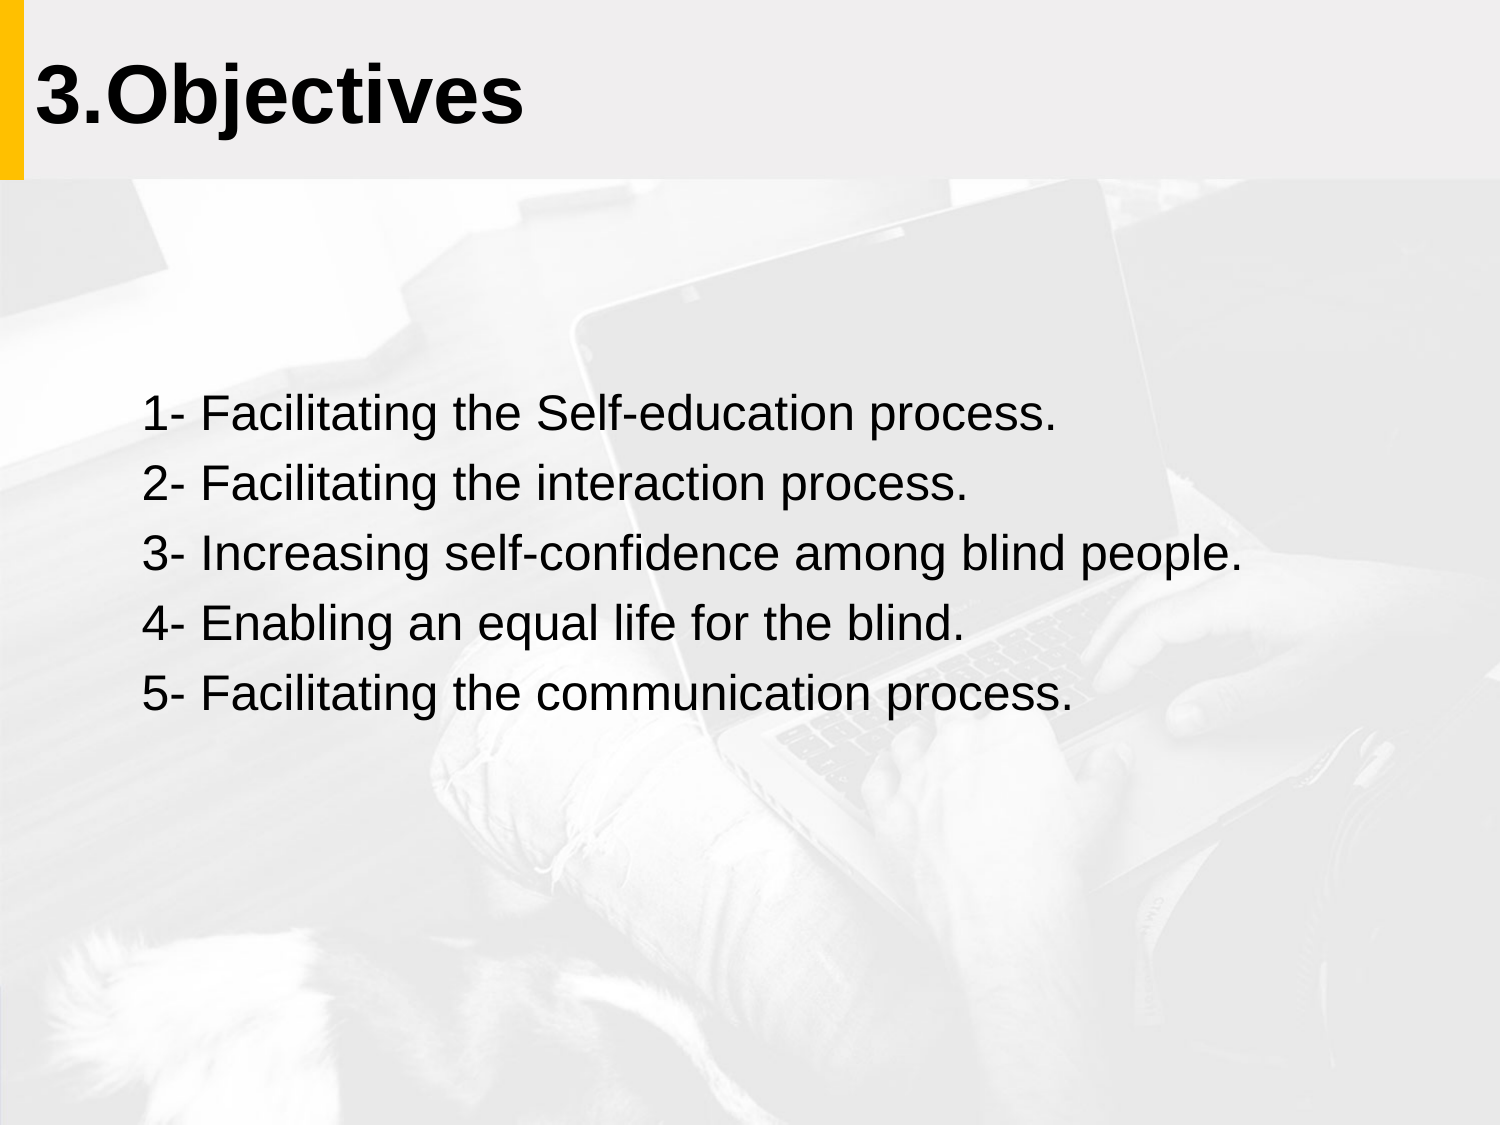

# 3.Objectives
1- Facilitating the Self-education process.
2- Facilitating the interaction process.
3- Increasing self-confidence among blind people.
4- Enabling an equal life for the blind.
5- Facilitating the communication process.